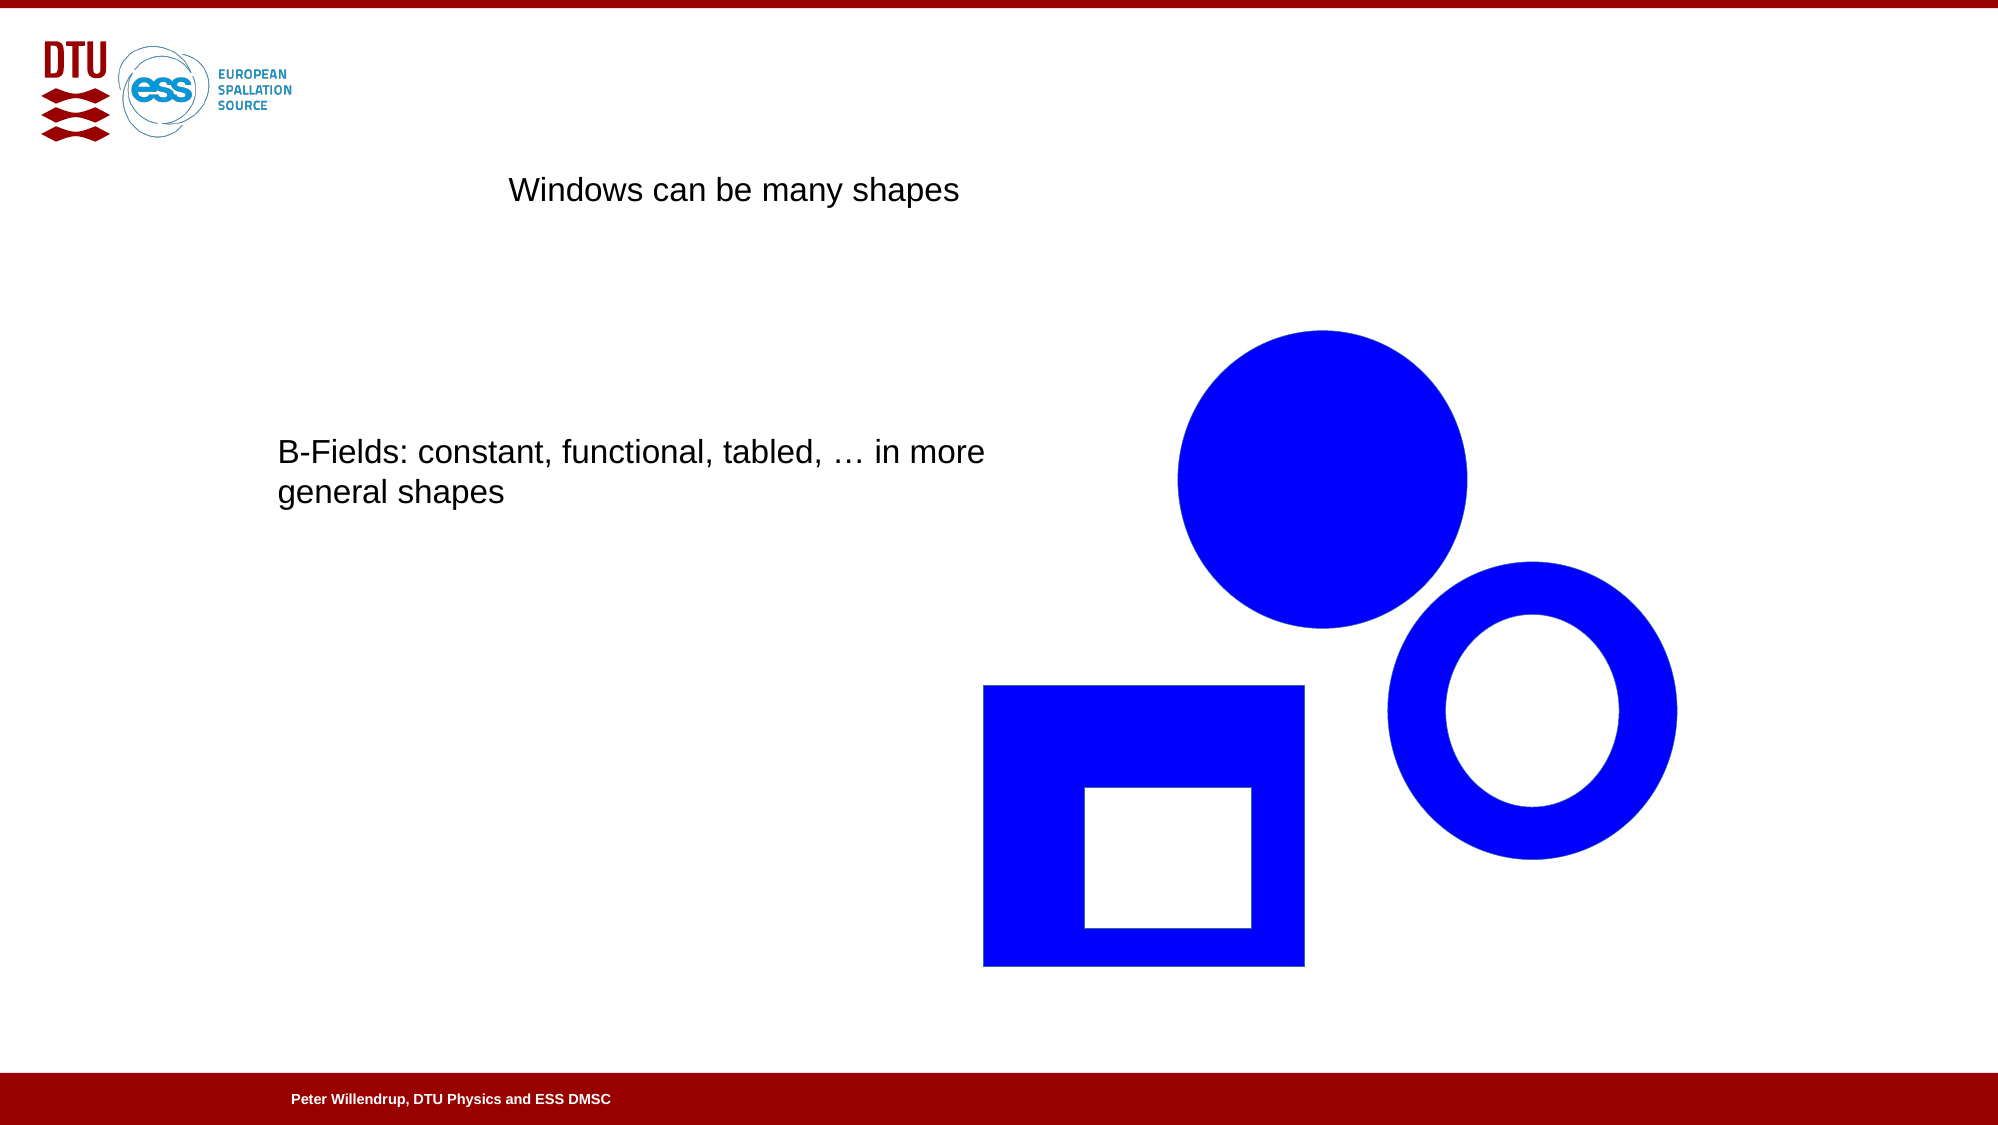

Windows can be many shapes

B-Fields: constant, functional, tabled, … in more general shapes

23